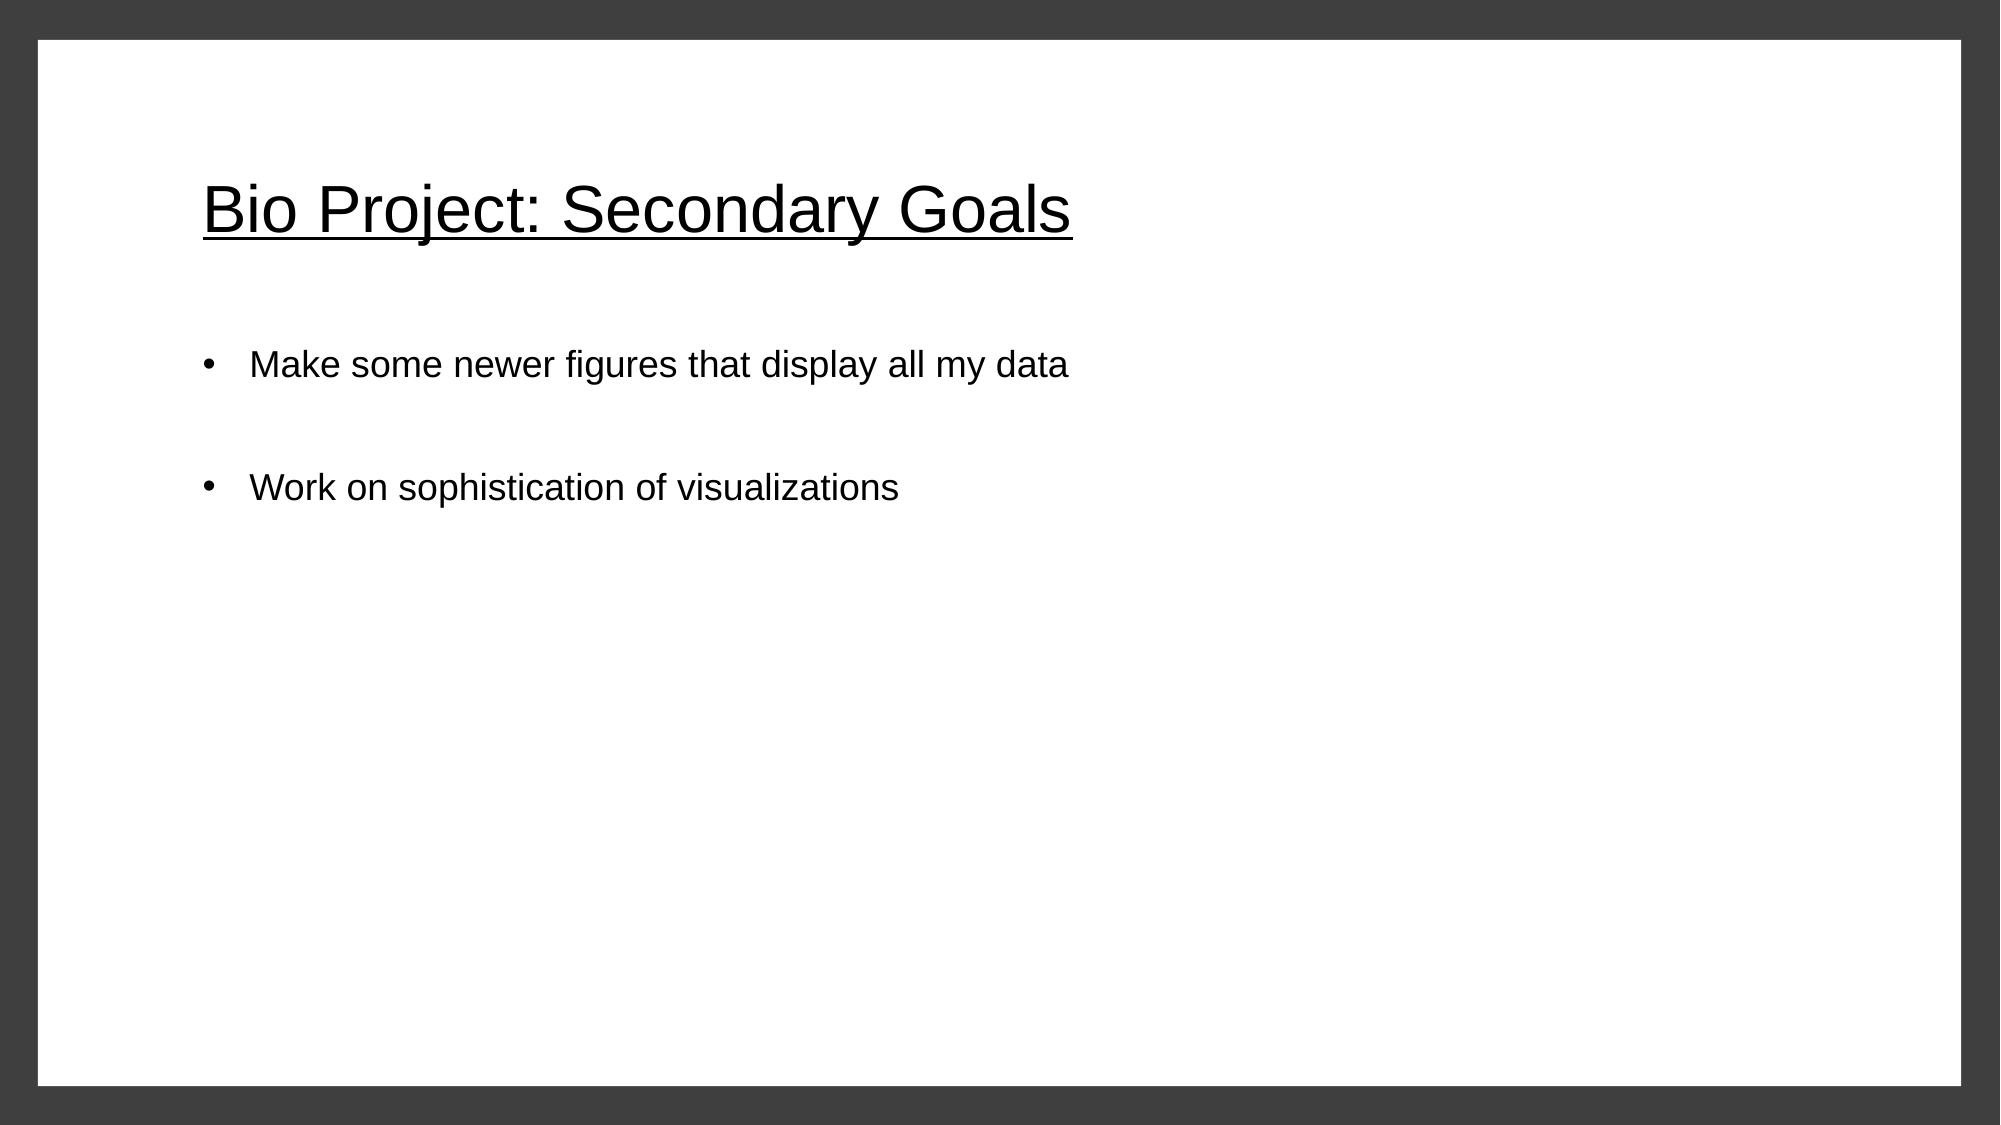

# Bio Project: Secondary Goals
Make some newer figures that display all my data

Work on sophistication of visualizations